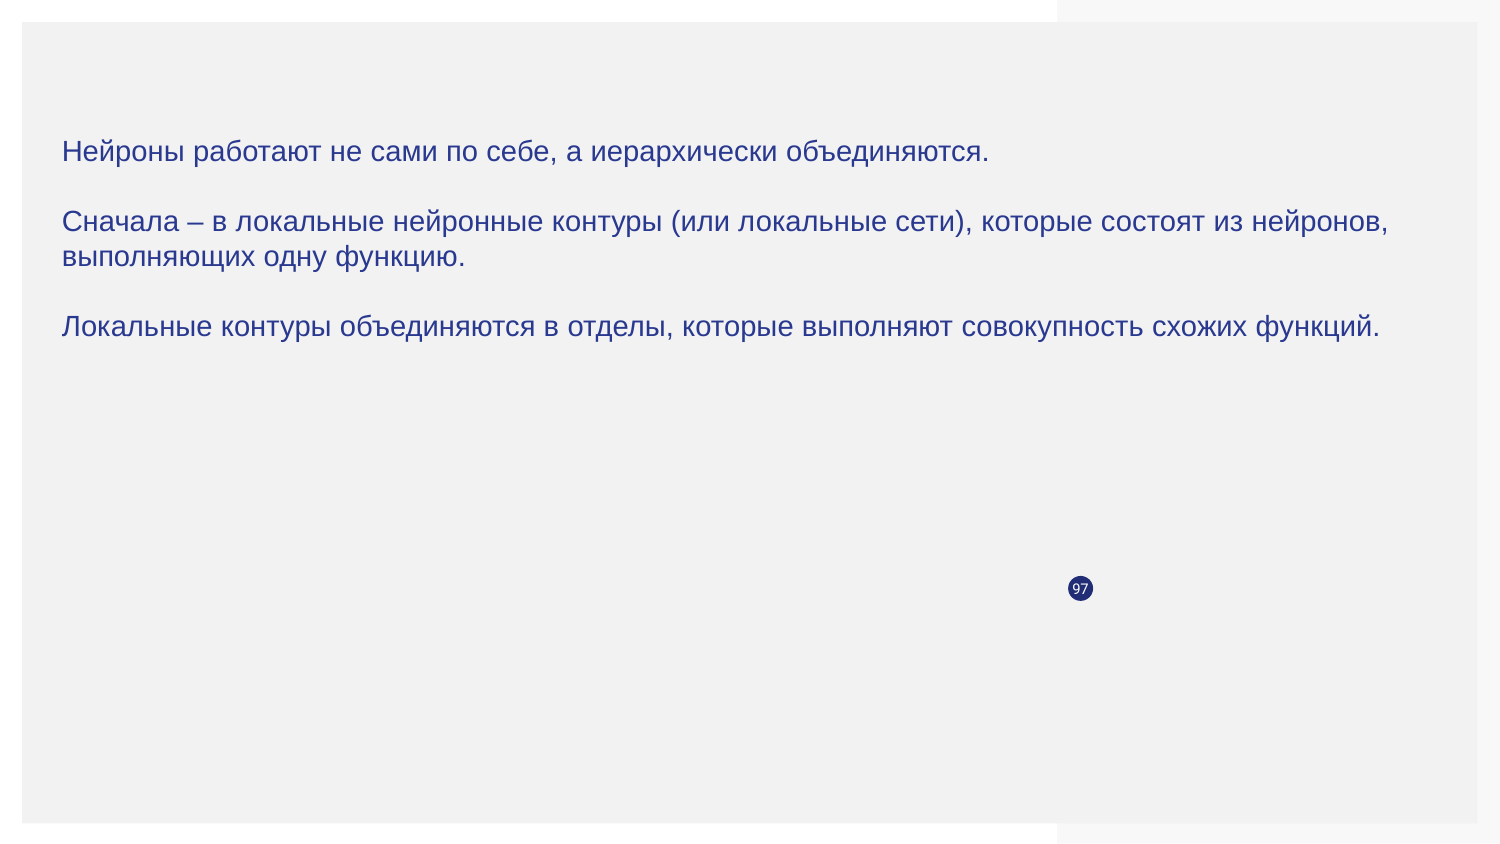

Нейроны работают не сами по себе, а иерархически объединяются.

Сначала – в локальные нейронные контуры (или локальные сети), которые состоят из нейронов, выполняющих одну функцию.

Локальные контуры объединяются в отделы, которые выполняют совокупность схожих функций.
97